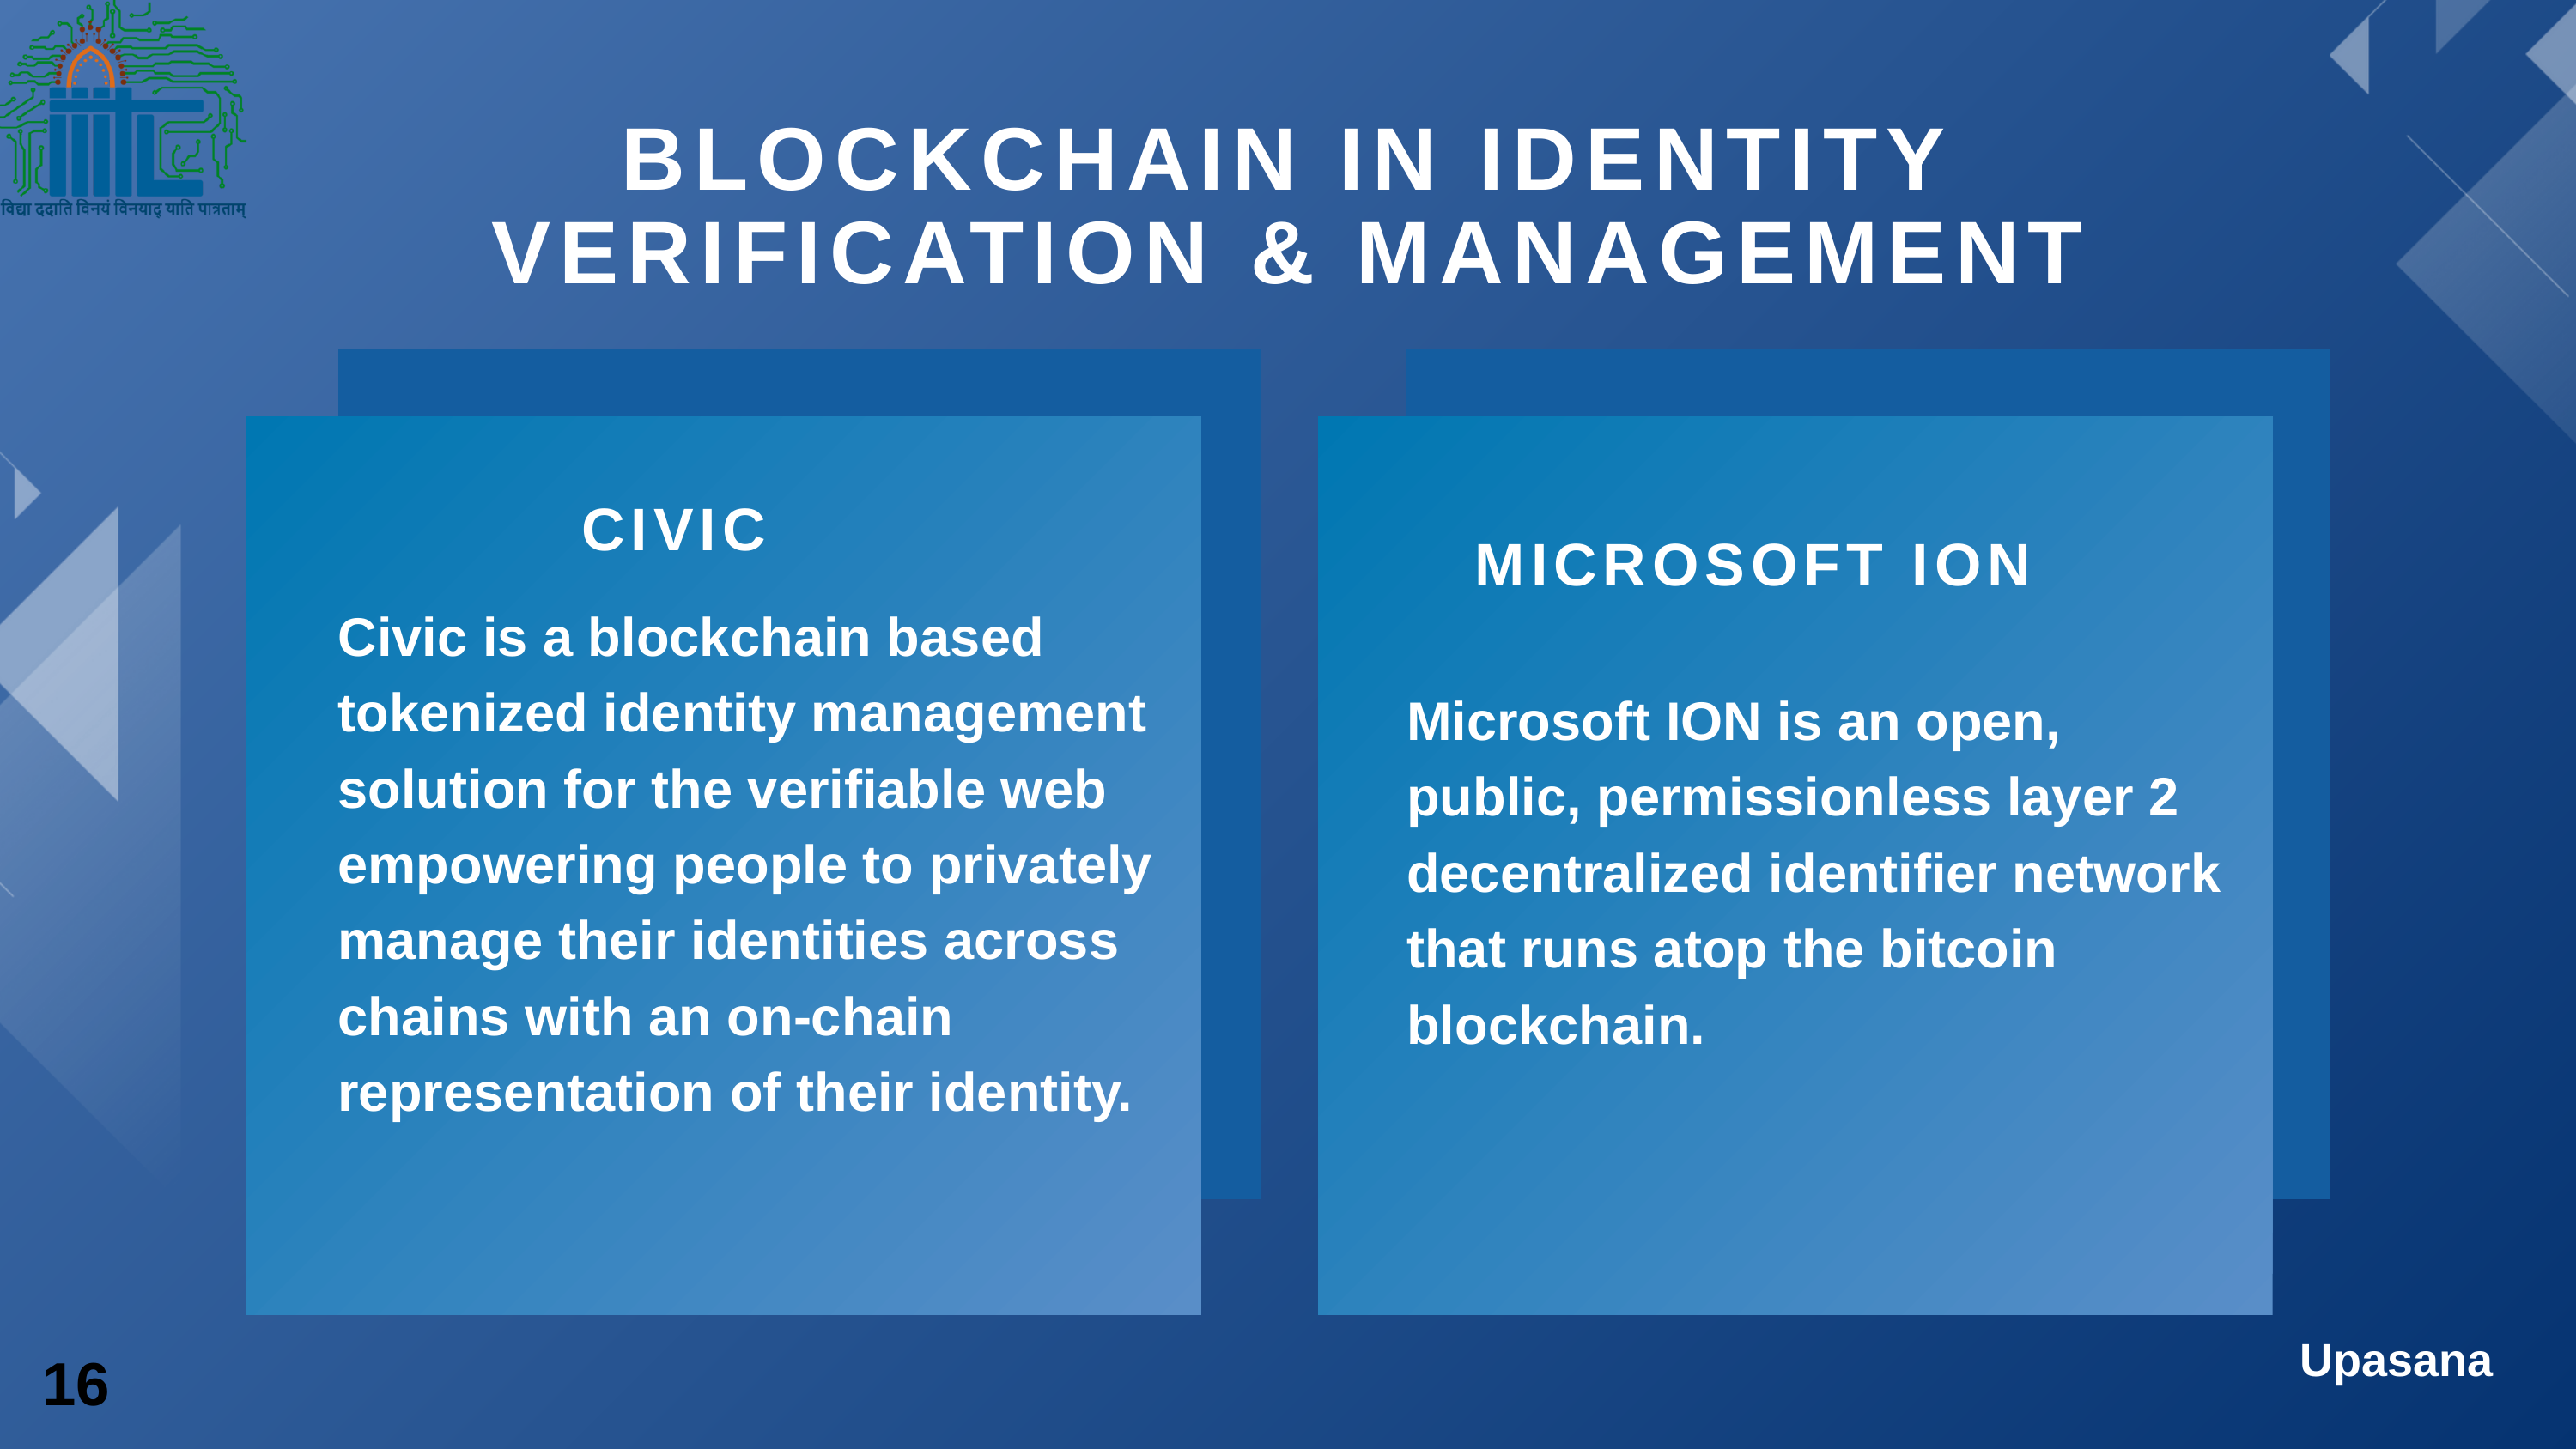

BLOCKCHAIN IN IDENTITY VERIFICATION & MANAGEMENT

CIVIC
MICROSOFT ION

Civic is a blockchain based tokenized identity management solution for the verifiable web empowering people to privately manage their identities across chains with an on-chain representation of their identity.

Microsoft ION is an open, public, permissionless layer 2 decentralized identifier network that runs atop the bitcoin blockchain.
Upasana
16